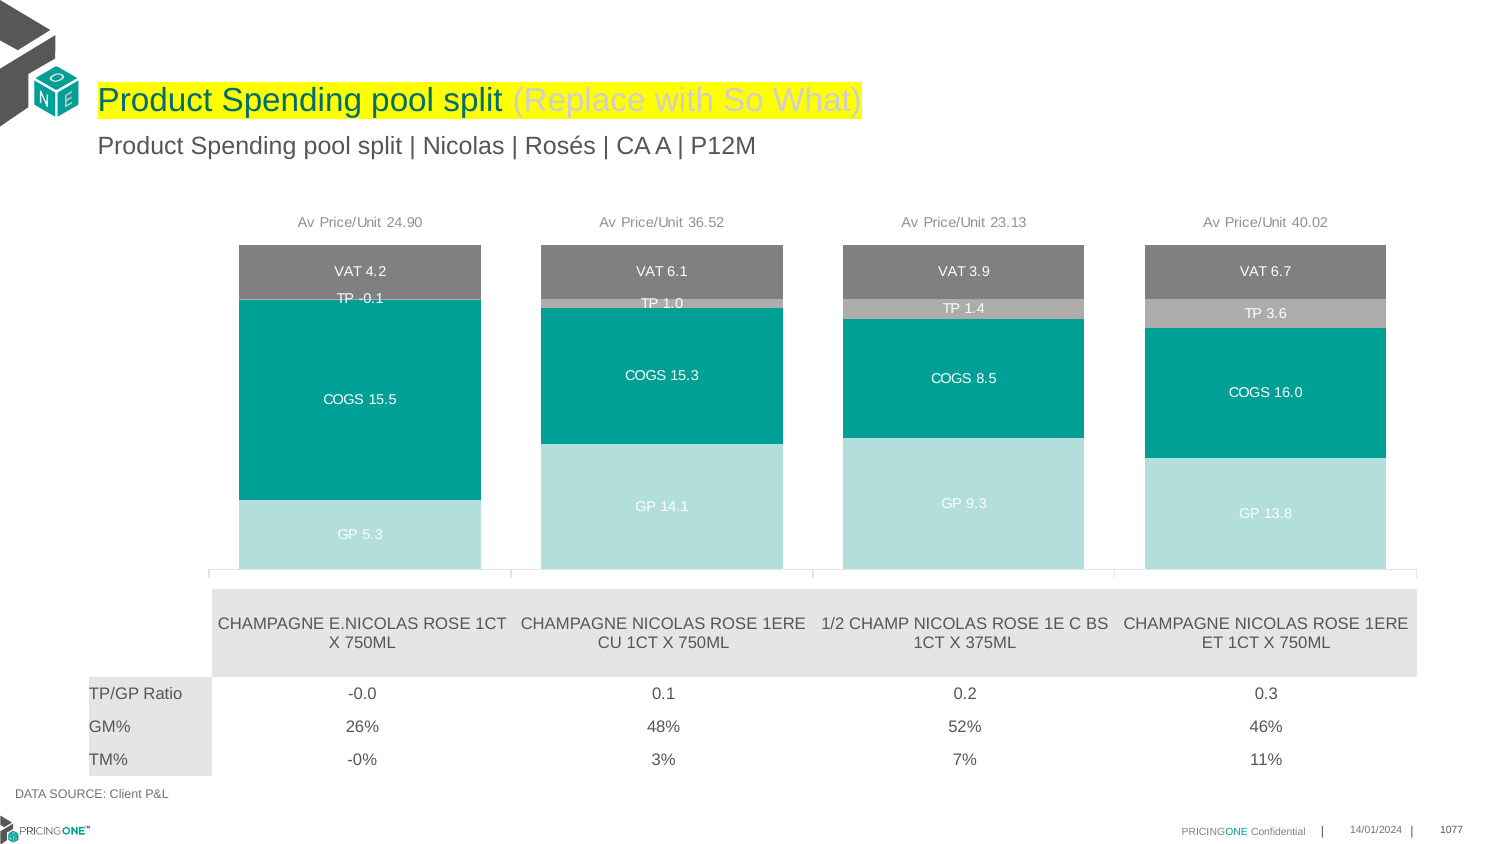

# Product Spending pool split (Replace with So What)
Product Spending pool split | Nicolas | Rosés | CA A | P12M

### Chart

| Category | GP | COGS | TP | VAT |
|---|---|---|---|---|
| Av Price/Unit 24.90 | 5.345732174505795 | 15.487567825494208 | -0.08006209952283783 | 4.1506475800954306 |
| Av Price/Unit 36.52 | 14.086165632458234 | 15.345527446300716 | 0.9979011933174213 | 6.085918854415274 |
| Av Price/Unit 23.13 | 9.330984771573604 | 8.542310659898476 | 1.401894867456292 | 3.8550479413423555 |
| Av Price/Unit 40.02 | 13.759866666666667 | 15.982916666666666 | 3.6031762626262562 | 6.669191919191924 |
|  | CHAMPAGNE E.NICOLAS ROSE 1CT X 750ML | CHAMPAGNE NICOLAS ROSE 1ERE CU 1CT X 750ML | 1/2 CHAMP NICOLAS ROSE 1E C BS 1CT X 375ML | CHAMPAGNE NICOLAS ROSE 1ERE ET 1CT X 750ML |
| --- | --- | --- | --- | --- |
| TP/GP Ratio | -0.0 | 0.1 | 0.2 | 0.3 |
| GM% | 26% | 48% | 52% | 46% |
| TM% | -0% | 3% | 7% | 11% |
DATA SOURCE: Client P&L

14/01/2024
1077